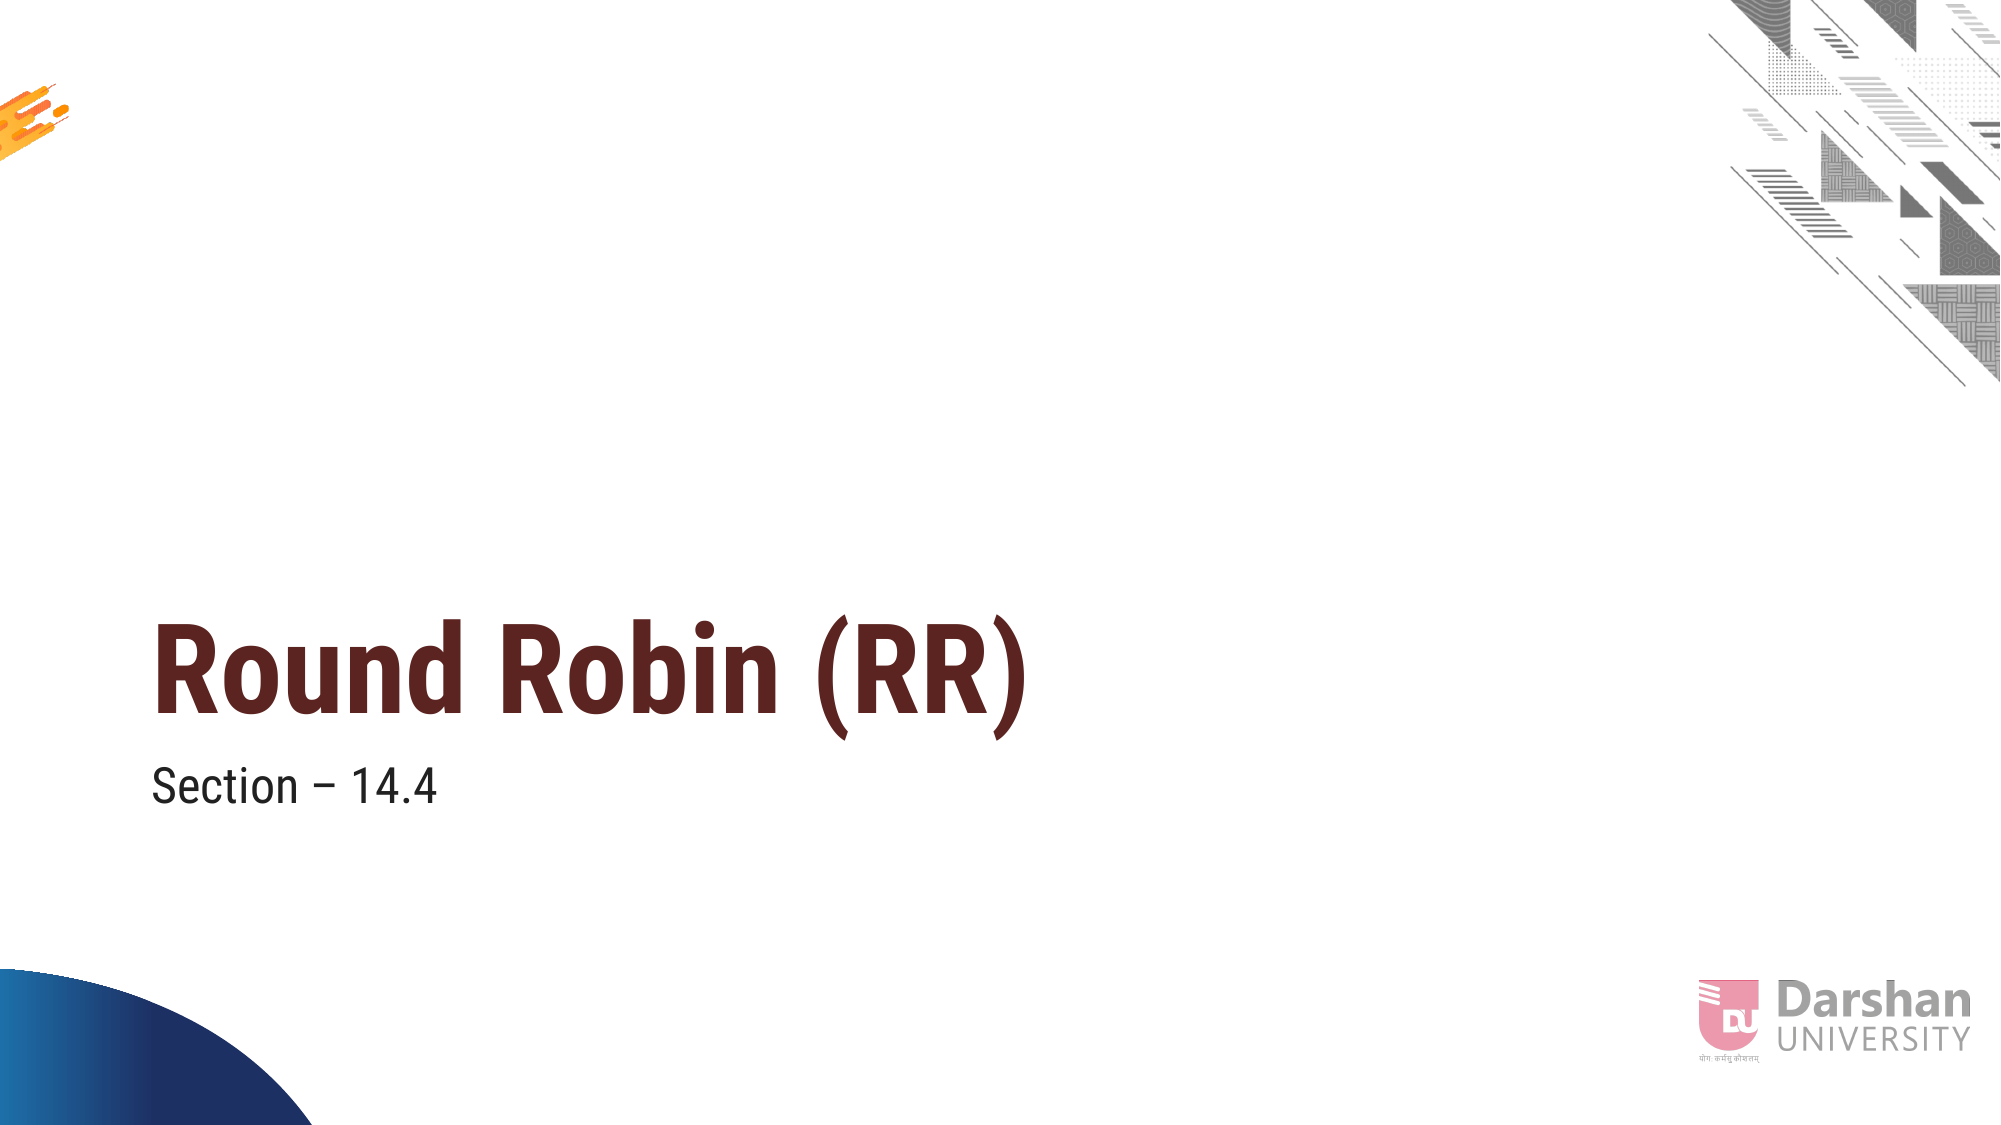

# Round Robin (RR)
Section – 14.4